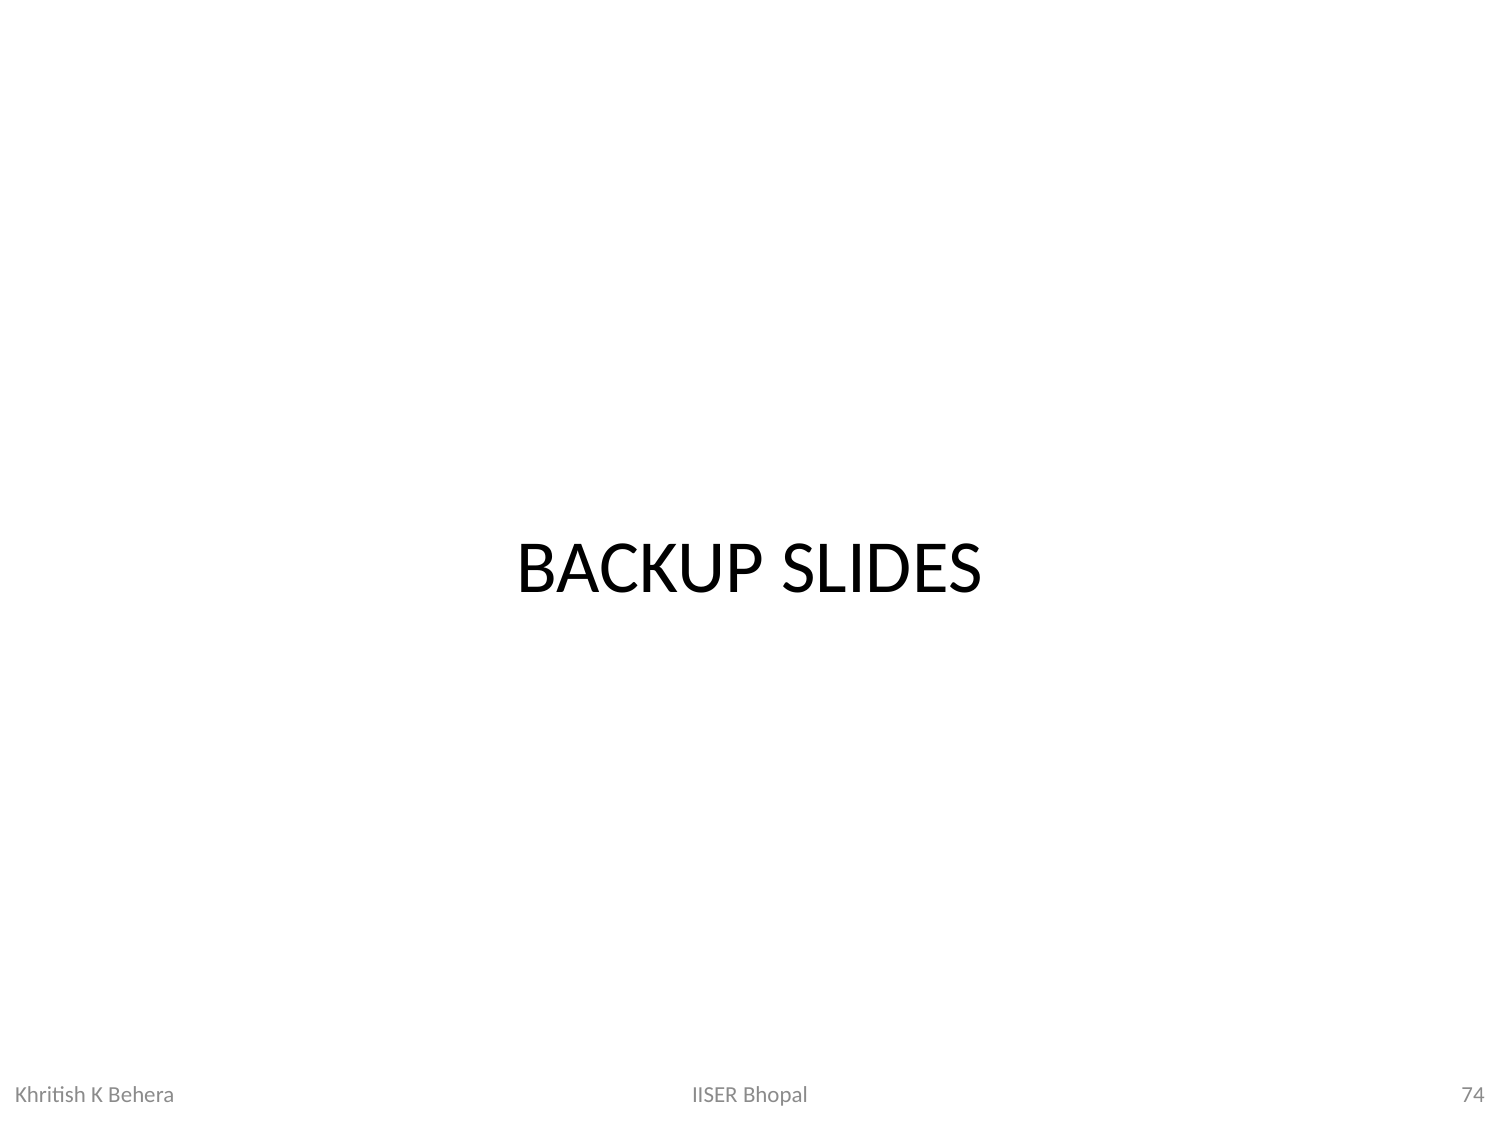

# BACKUP SLIDES
74
IISER Bhopal
Khritish K Behera